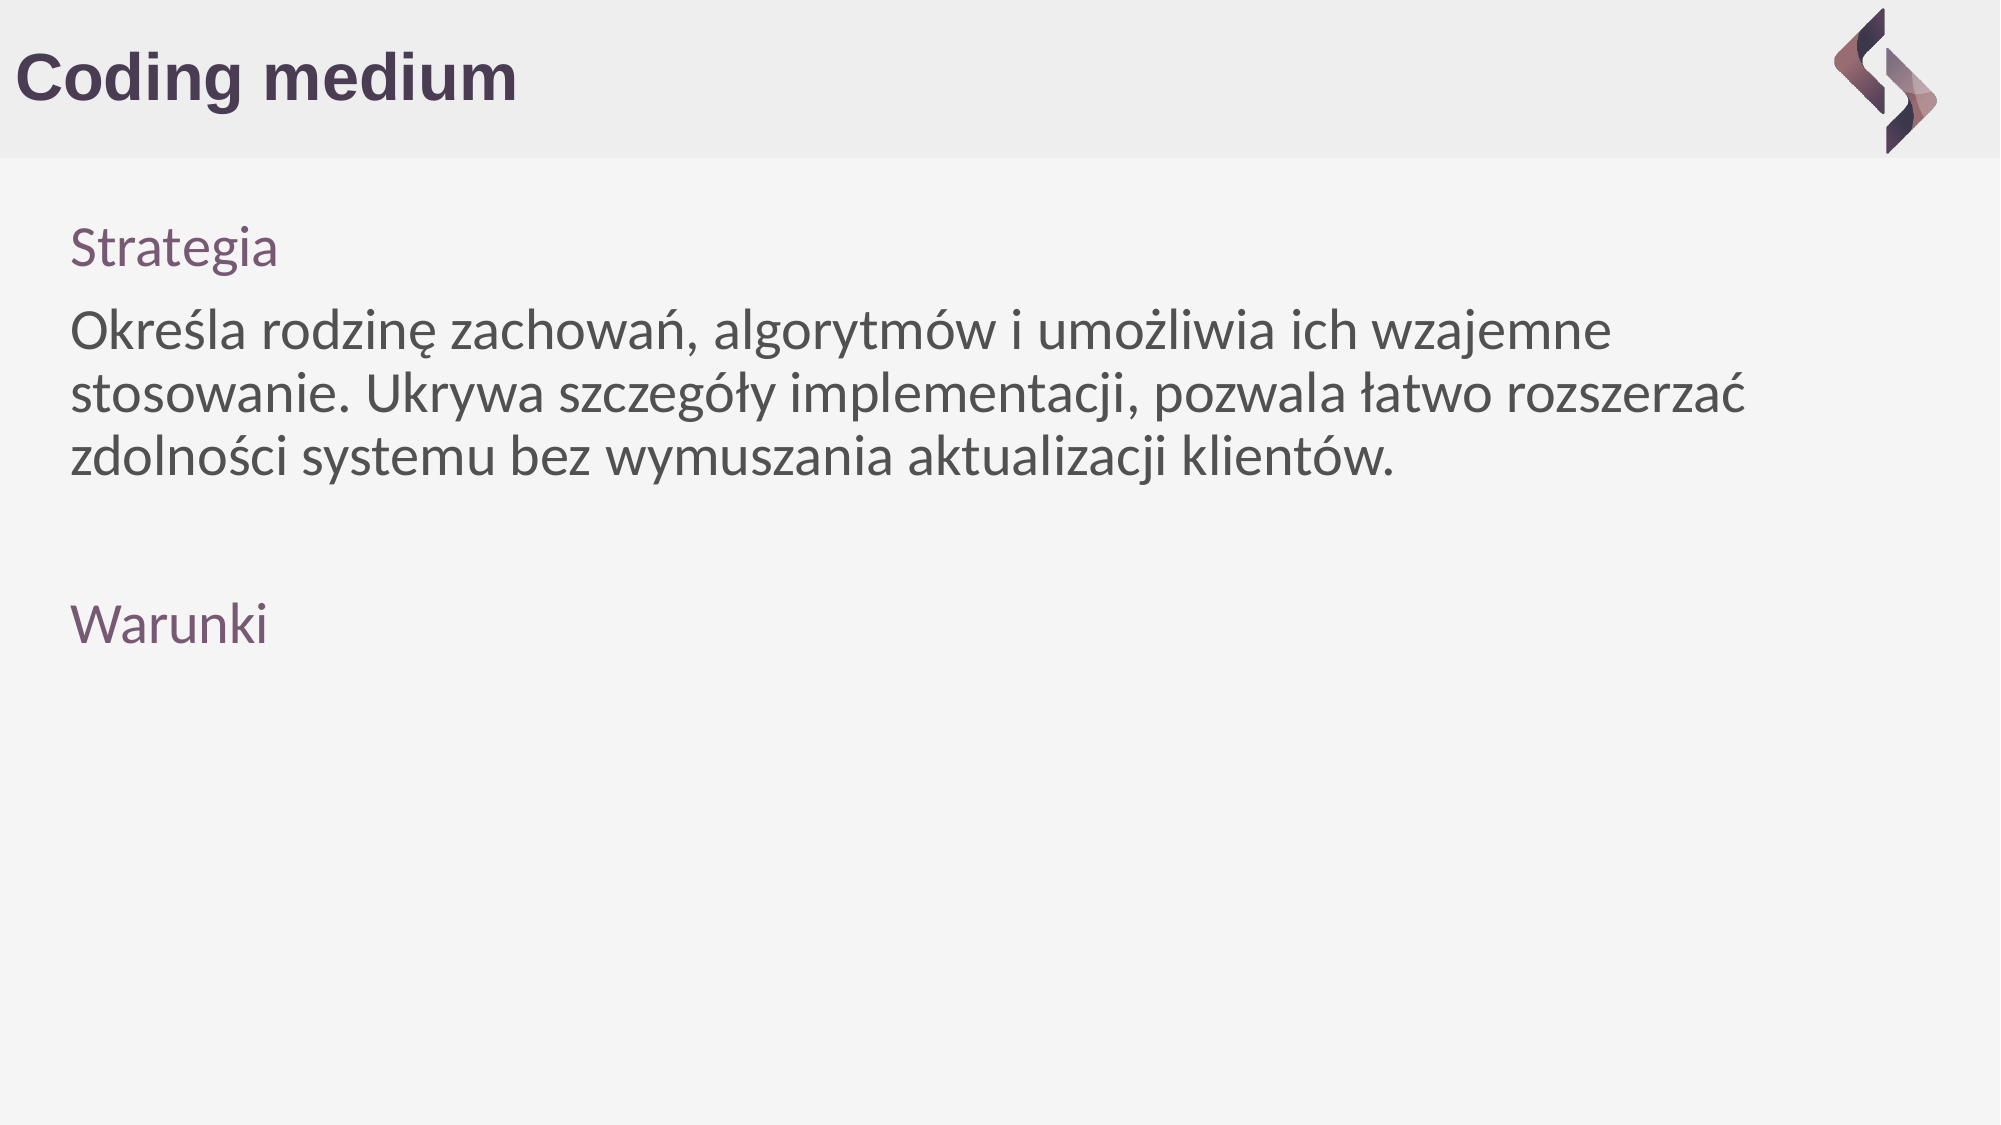

# Coding medium
Strategia
Określa rodzinę zachowań, algorytmów i umożliwia ich wzajemne stosowanie. Ukrywa szczegóły implementacji, pozwala łatwo rozszerzać zdolności systemu bez wymuszania aktualizacji klientów.

Warunki